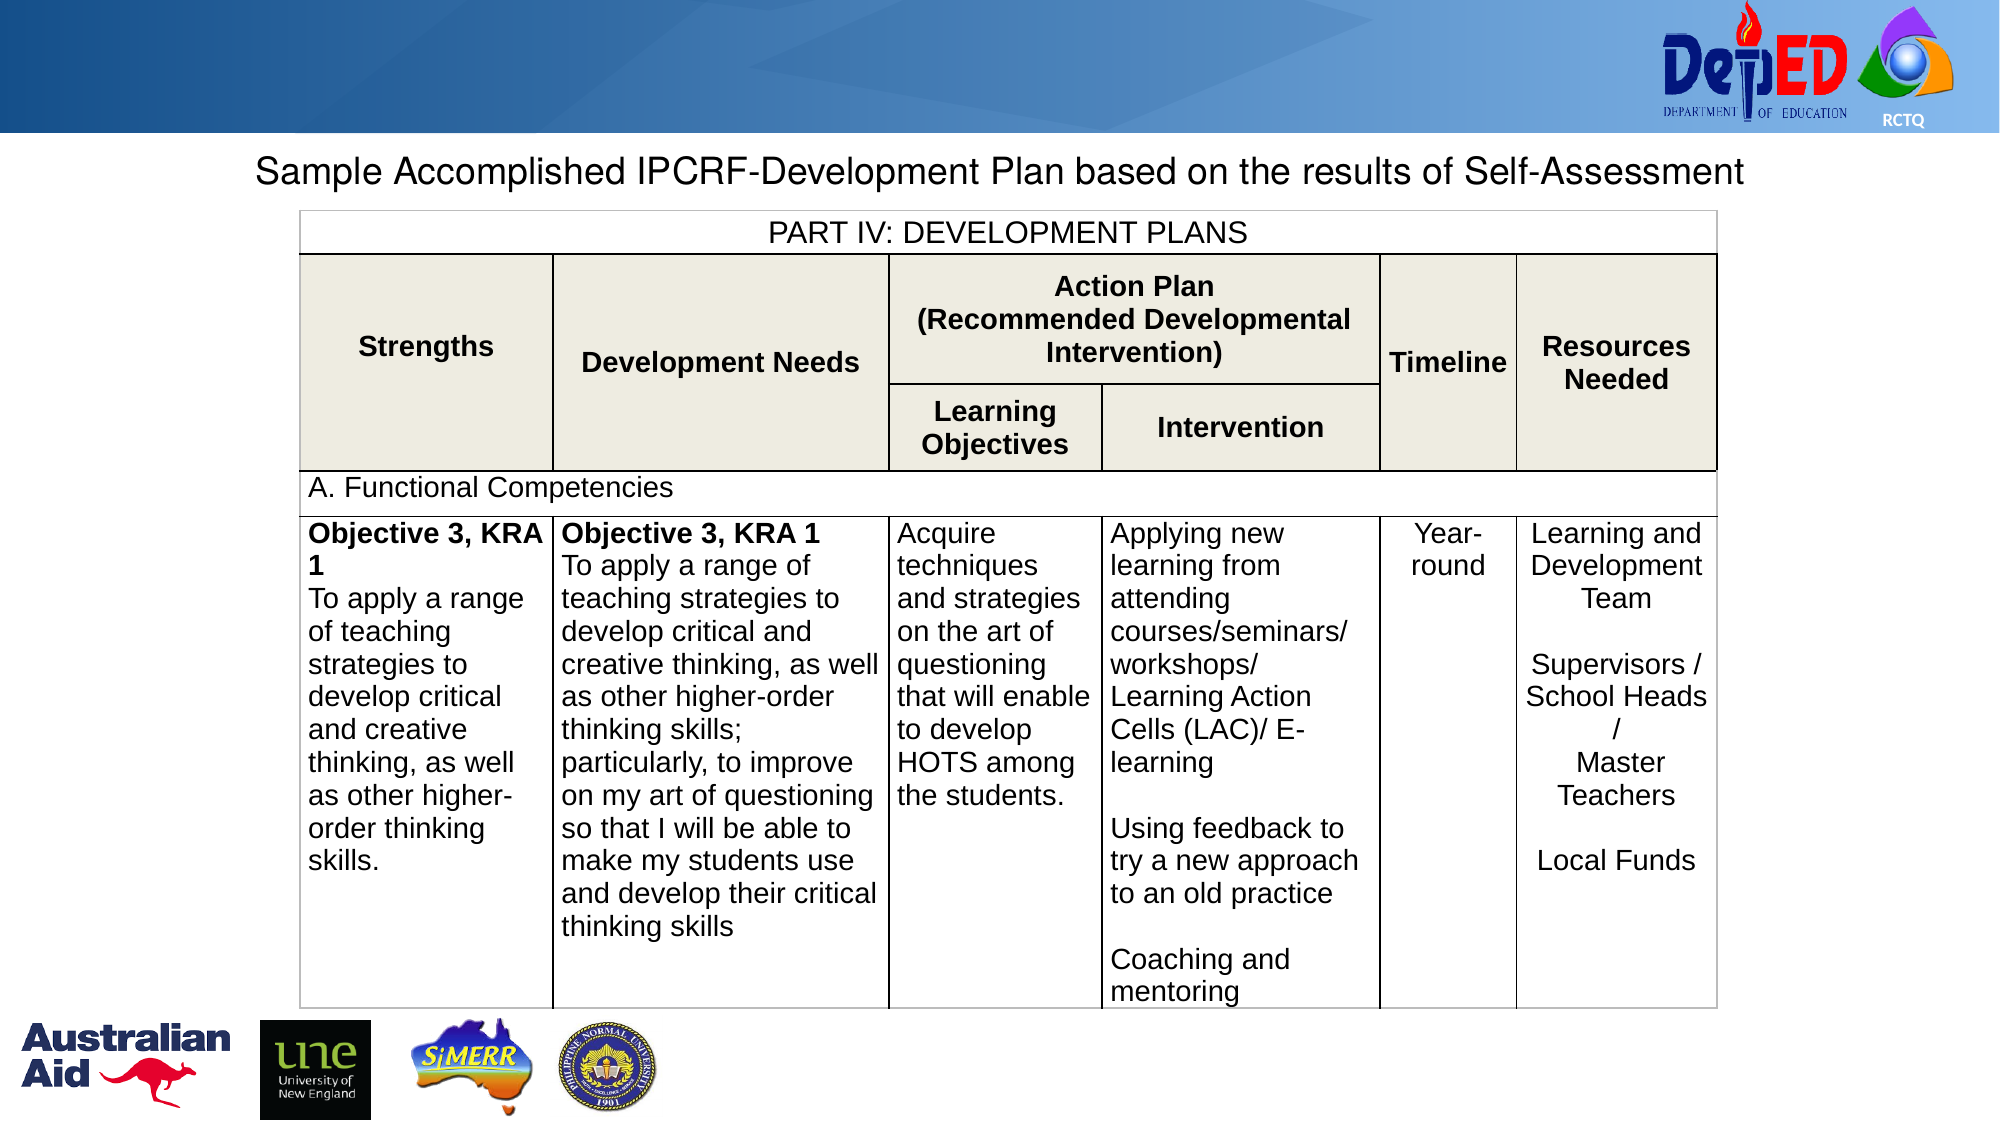

Sample Accomplished IPCRF-Development Plan based on the results of Self-Assessment
| PART IV: DEVELOPMENT PLANS |  |  |  |  |  |
| --- | --- | --- | --- | --- | --- |
| Strengths | Development Needs | Action Plan (Recommended Developmental Intervention) |  | Timeline | Resources Needed |
|  |  | Learning Objectives | Intervention |  |  |
| A. Functional Competencies |  |  |  |  |  |
| Objective 3, KRA 1 To apply a range of teaching strategies to develop critical and creative thinking, as well as other higher-order thinking skills. | Objective 3, KRA 1 To apply a range of teaching strategies to develop critical and creative thinking, as well as other higher-order thinking skills; particularly, to improve on my art of questioning so that I will be able to make my students use and develop their critical thinking skills | Acquire techniques and strategies on the art of questioning that will enable to develop HOTS among the students. | Applying new learning from attending courses/seminars/ workshops/ Learning Action Cells (LAC)/ E-learning   Using feedback to try a new approach to an old practice   Coaching and mentoring | Year-round | Learning and Development Team   Supervisors / School Heads /  Master Teachers   Local Funds |